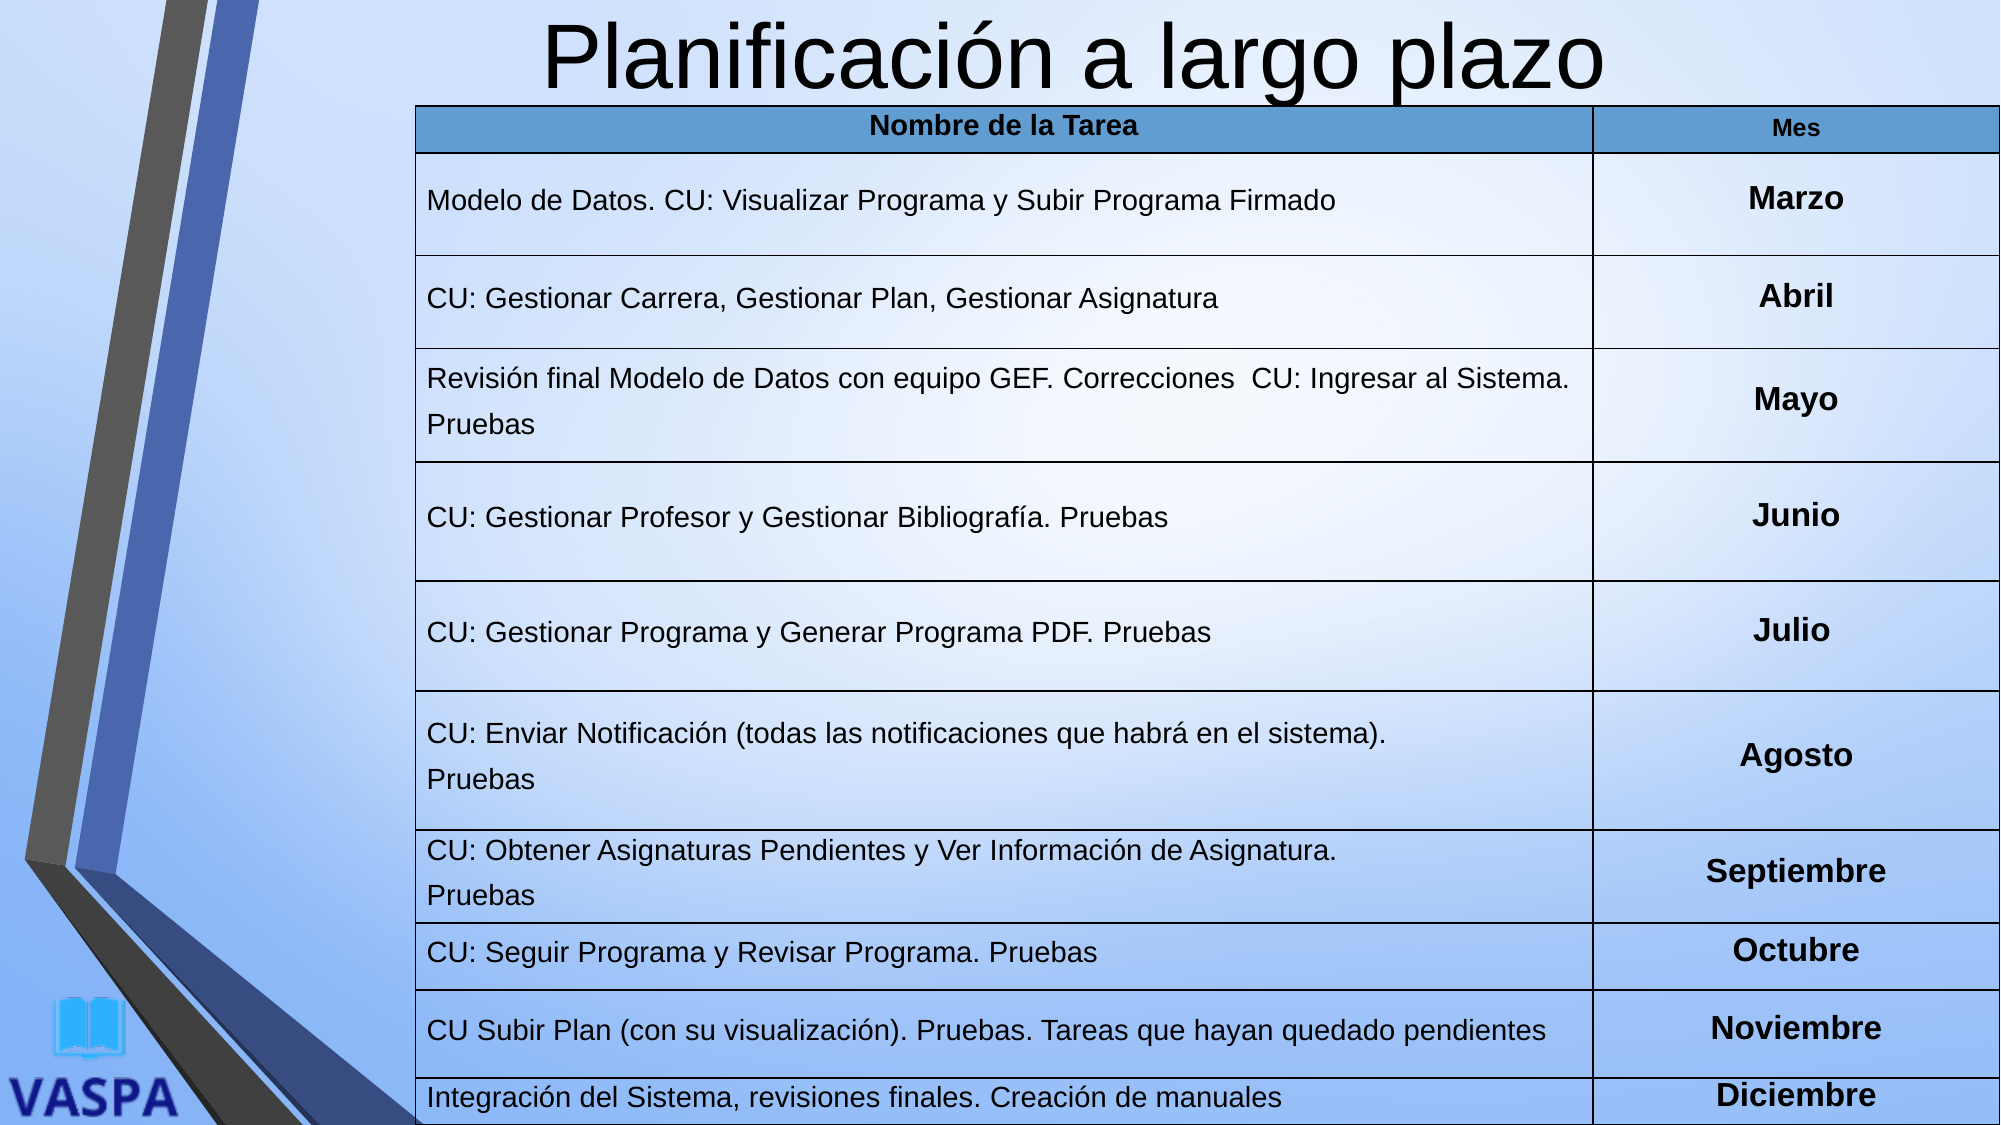

# Planificación a largo plazo
| Nombre de la Tarea | Mes |
| --- | --- |
| Modelo de Datos. CU: Visualizar Programa y Subir Programa Firmado | Marzo |
| CU: Gestionar Carrera, Gestionar Plan, Gestionar Asignatura | Abril |
| Revisión final Modelo de Datos con equipo GEF. Correcciones CU: Ingresar al Sistema. Pruebas | Mayo |
| CU: Gestionar Profesor y Gestionar Bibliografía. Pruebas | Junio |
| CU: Gestionar Programa y Generar Programa PDF. Pruebas | Julio |
| CU: Enviar Notificación (todas las notificaciones que habrá en el sistema). Pruebas | Agosto |
| CU: Obtener Asignaturas Pendientes y Ver Información de Asignatura. Pruebas | Septiembre |
| CU: Seguir Programa y Revisar Programa. Pruebas | Octubre |
| CU Subir Plan (con su visualización). Pruebas. Tareas que hayan quedado pendientes | Noviembre |
| Integración del Sistema, revisiones finales. Creación de manuales | Diciembre |